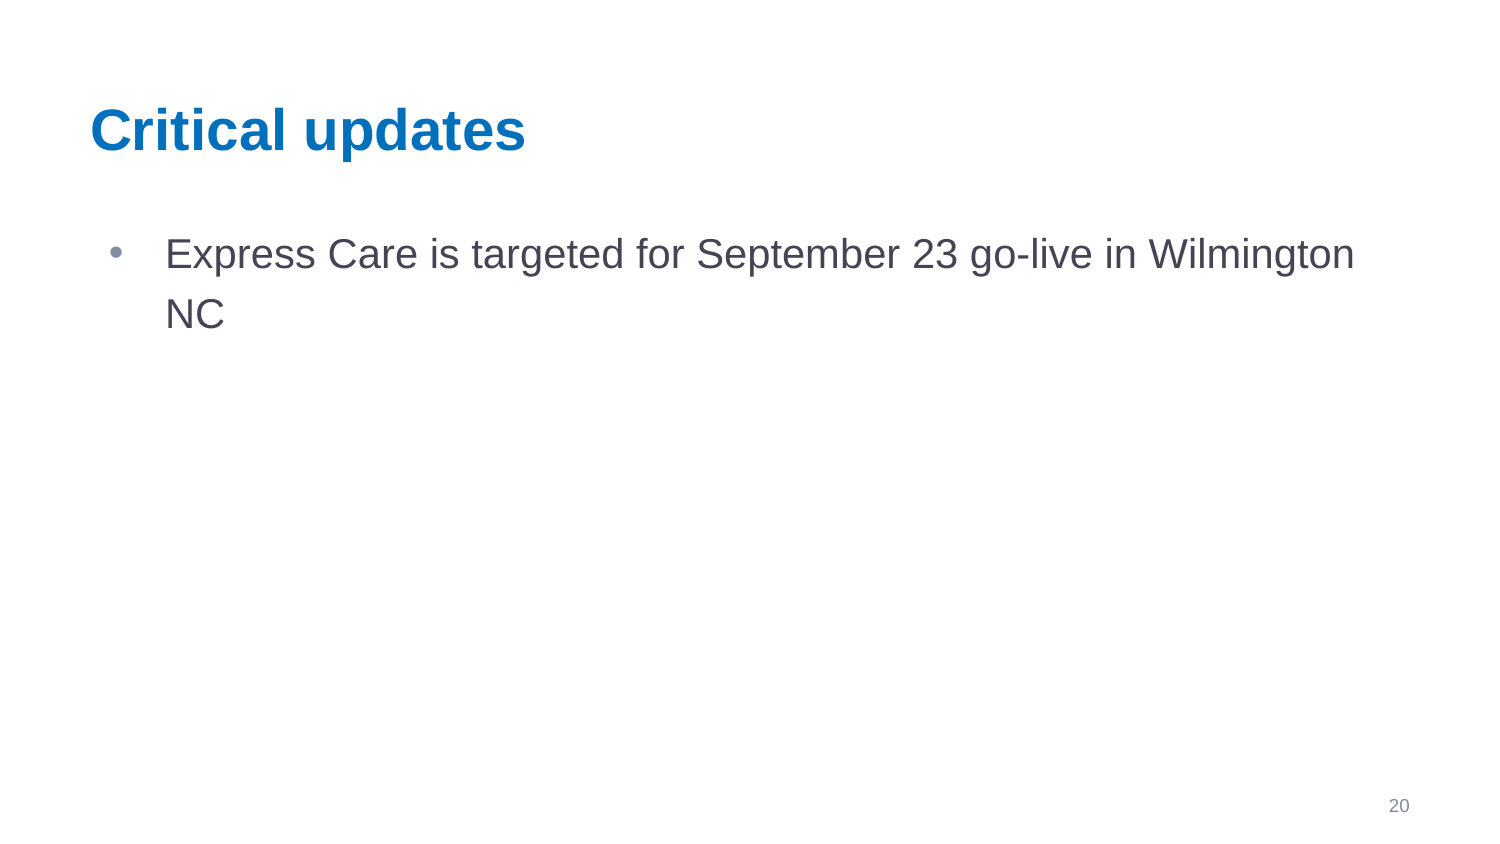

# Critical updates
Express Care is targeted for September 23 go-live in Wilmington NC

20